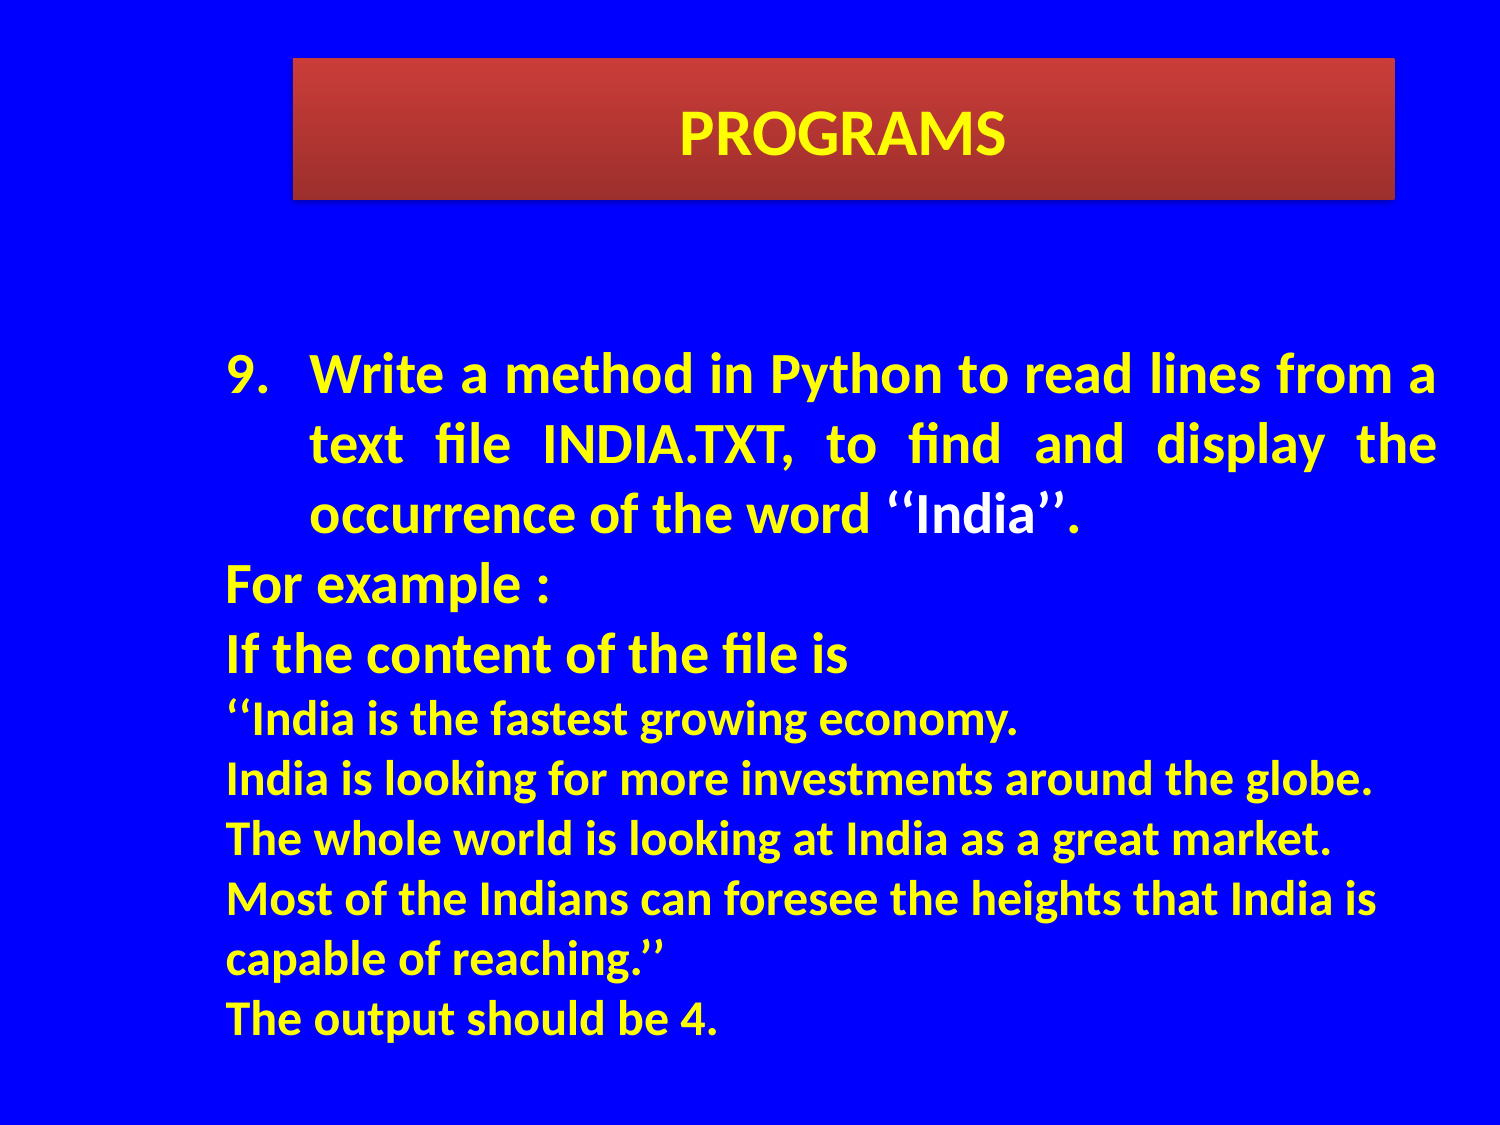

PROGRAMS
Write a method in Python to read lines from a text file INDIA.TXT, to find and display the occurrence of the word ‘‘India’’.
For example :
If the content of the file is
‘‘India is the fastest growing economy.
India is looking for more investments around the globe.
The whole world is looking at India as a great market.
Most of the Indians can foresee the heights that India is
capable of reaching.’’
The output should be 4.